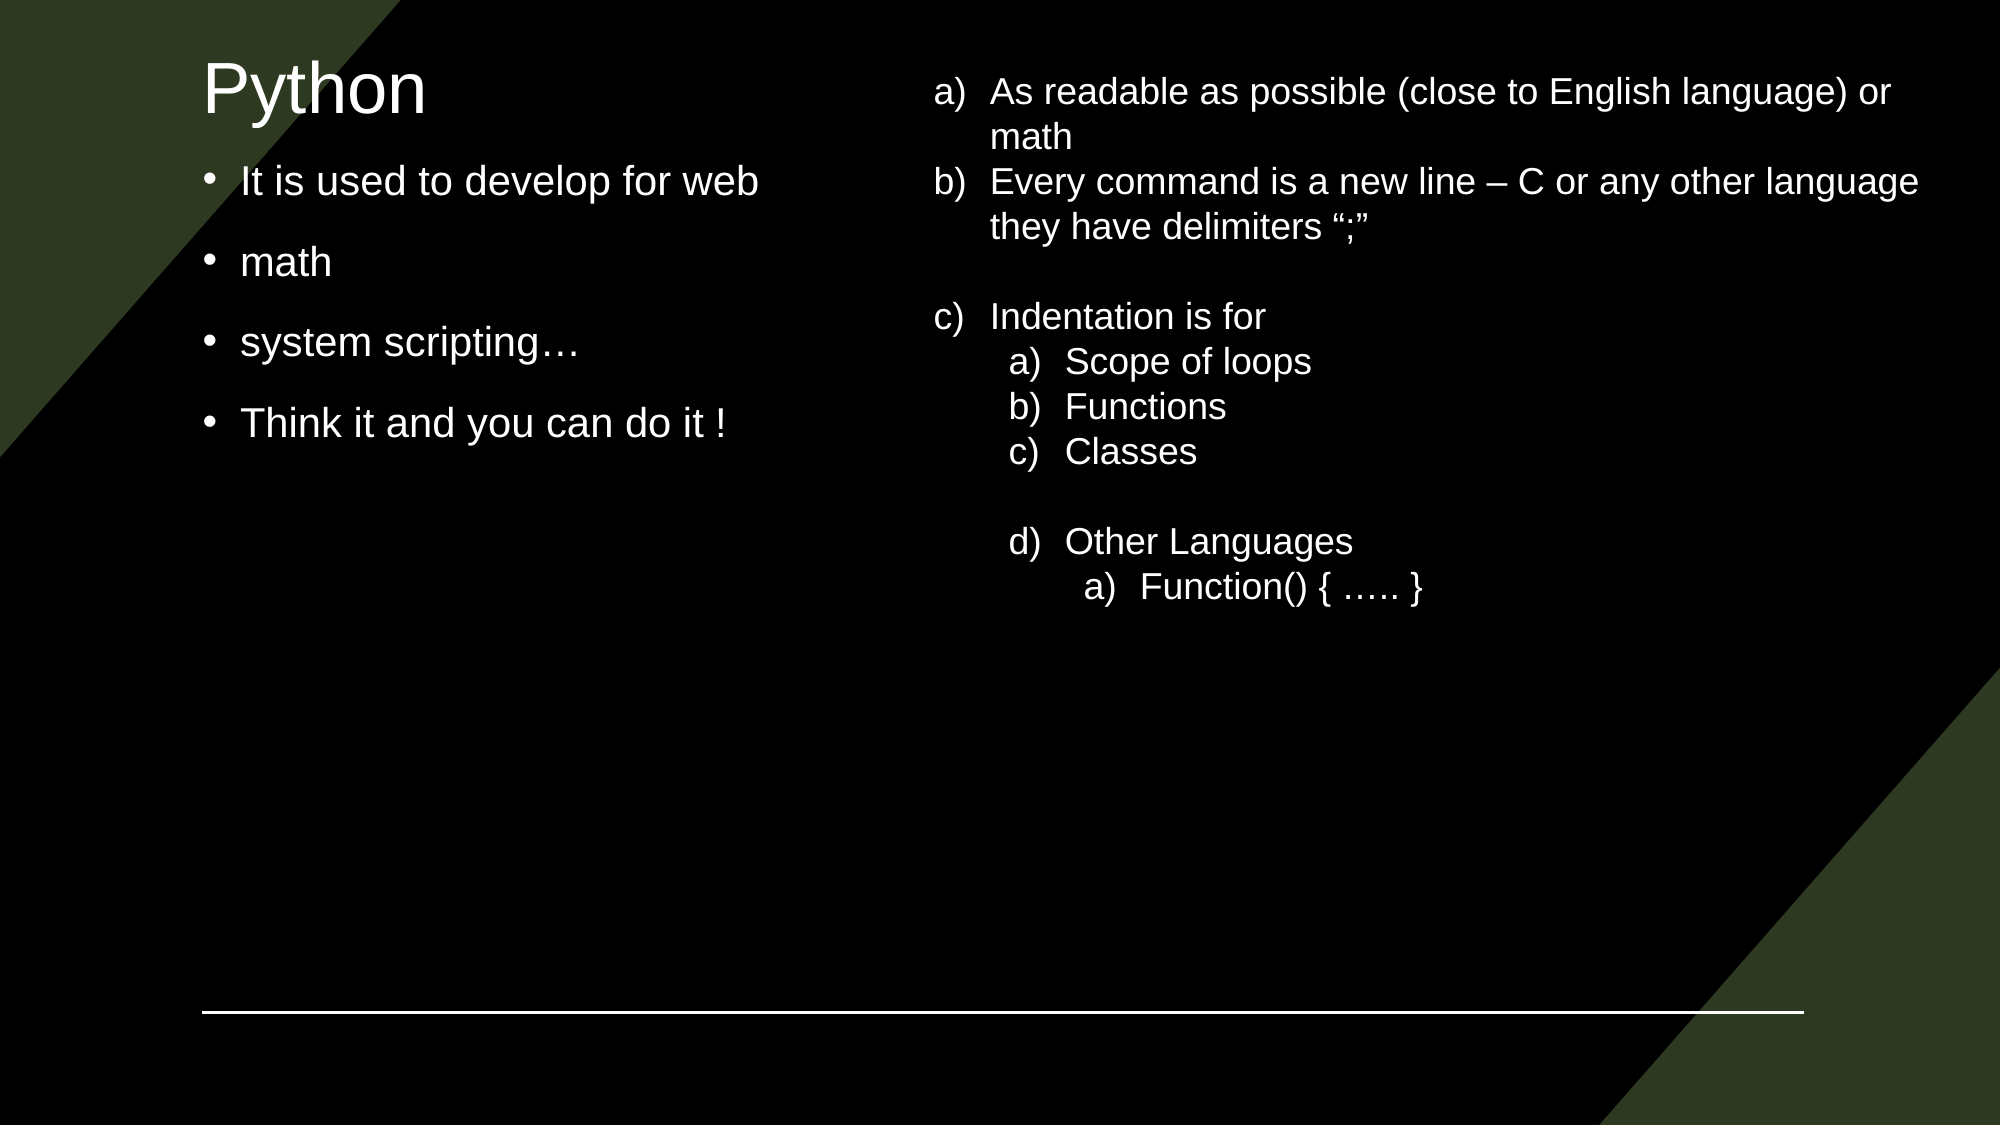

# Python
As readable as possible (close to English language) or math
Every command is a new line – C or any other language they have delimiters “;”

Indentation is for
Scope of loops
Functions
Classes

Other Languages
Function() { ….. }
It is used to develop for web
math
system scripting…
Think it and you can do it !